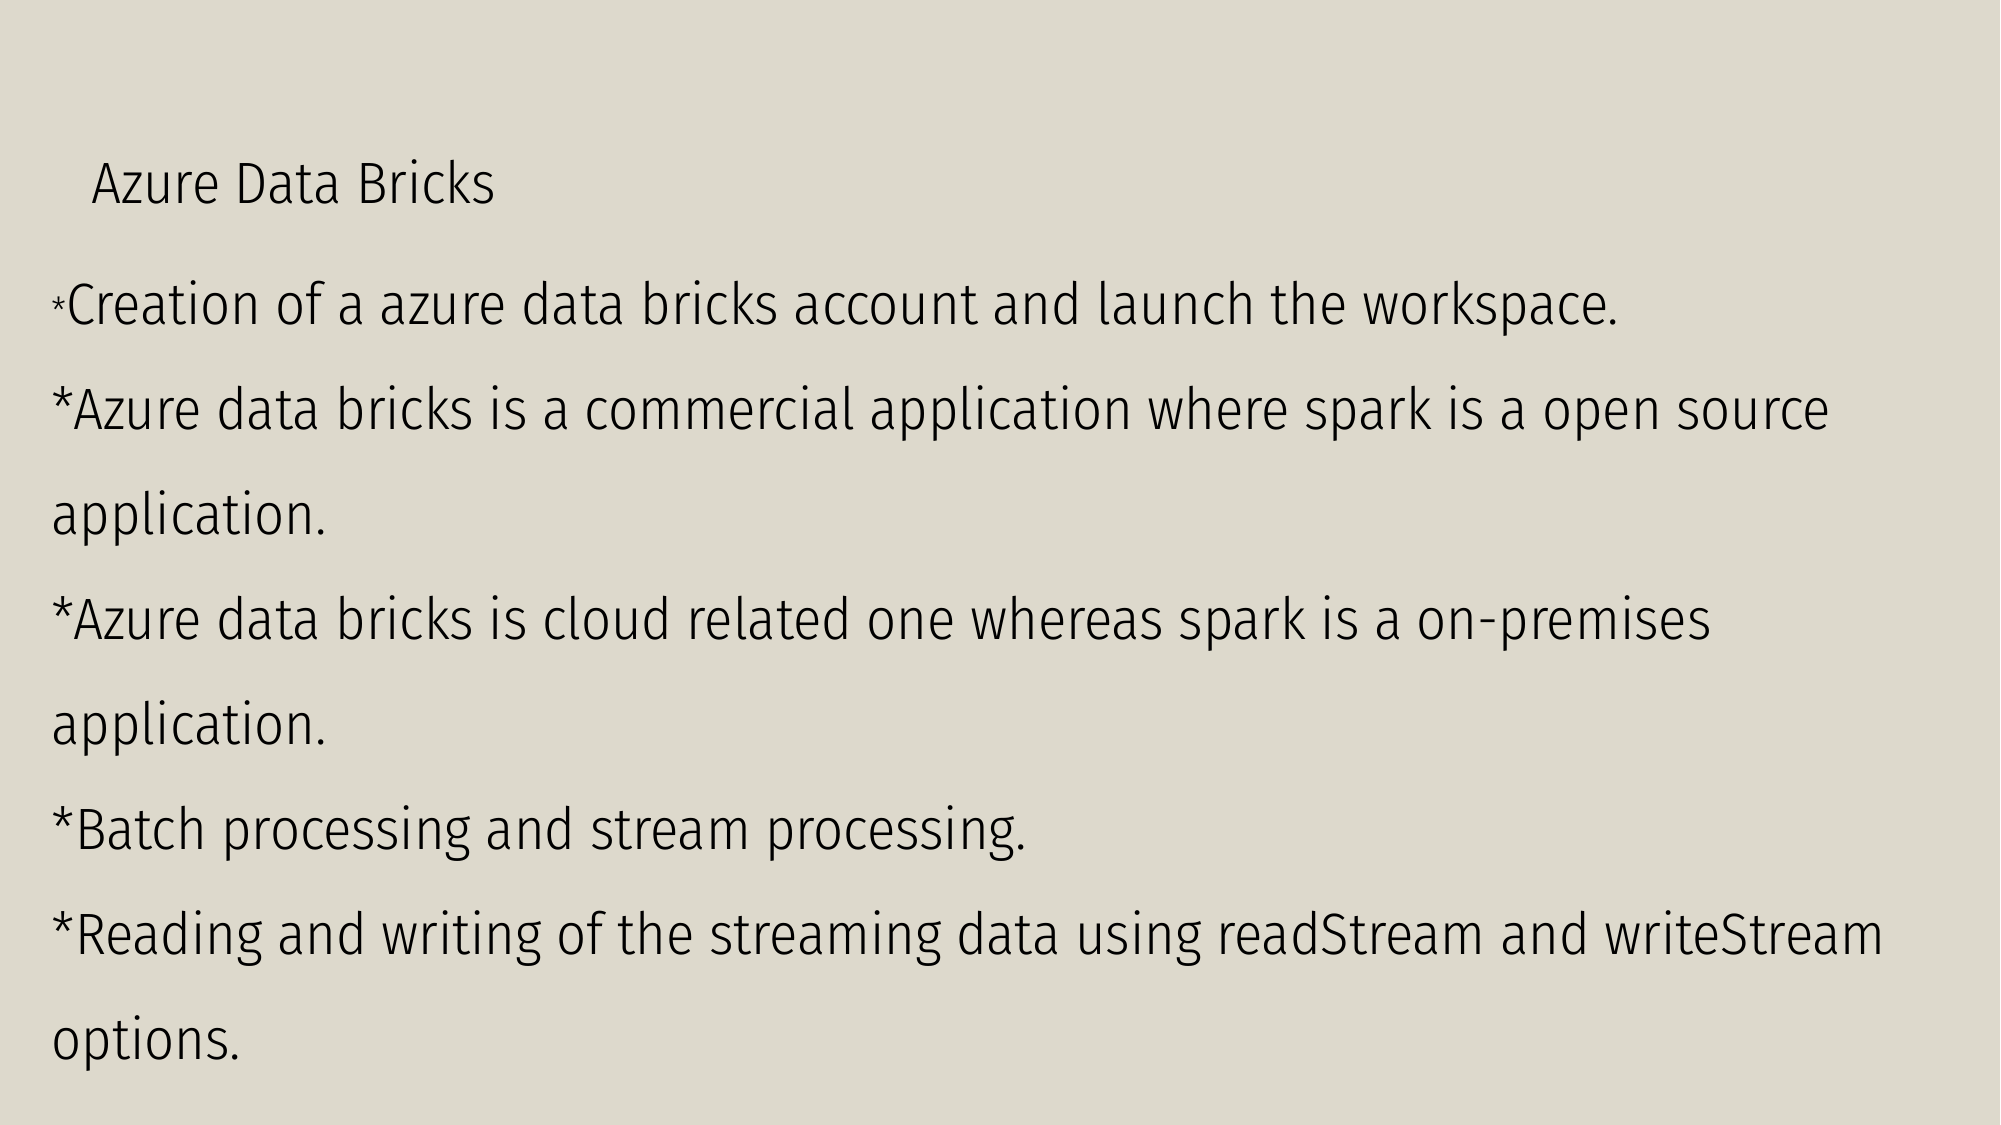

Azure Data Bricks
*Creation of a azure data bricks account and launch the workspace.
*Azure data bricks is a commercial application where spark is a open source application.
*Azure data bricks is cloud related one whereas spark is a on-premises application.
*Batch processing and stream processing.
*Reading and writing of the streaming data using readStream and writeStream options.